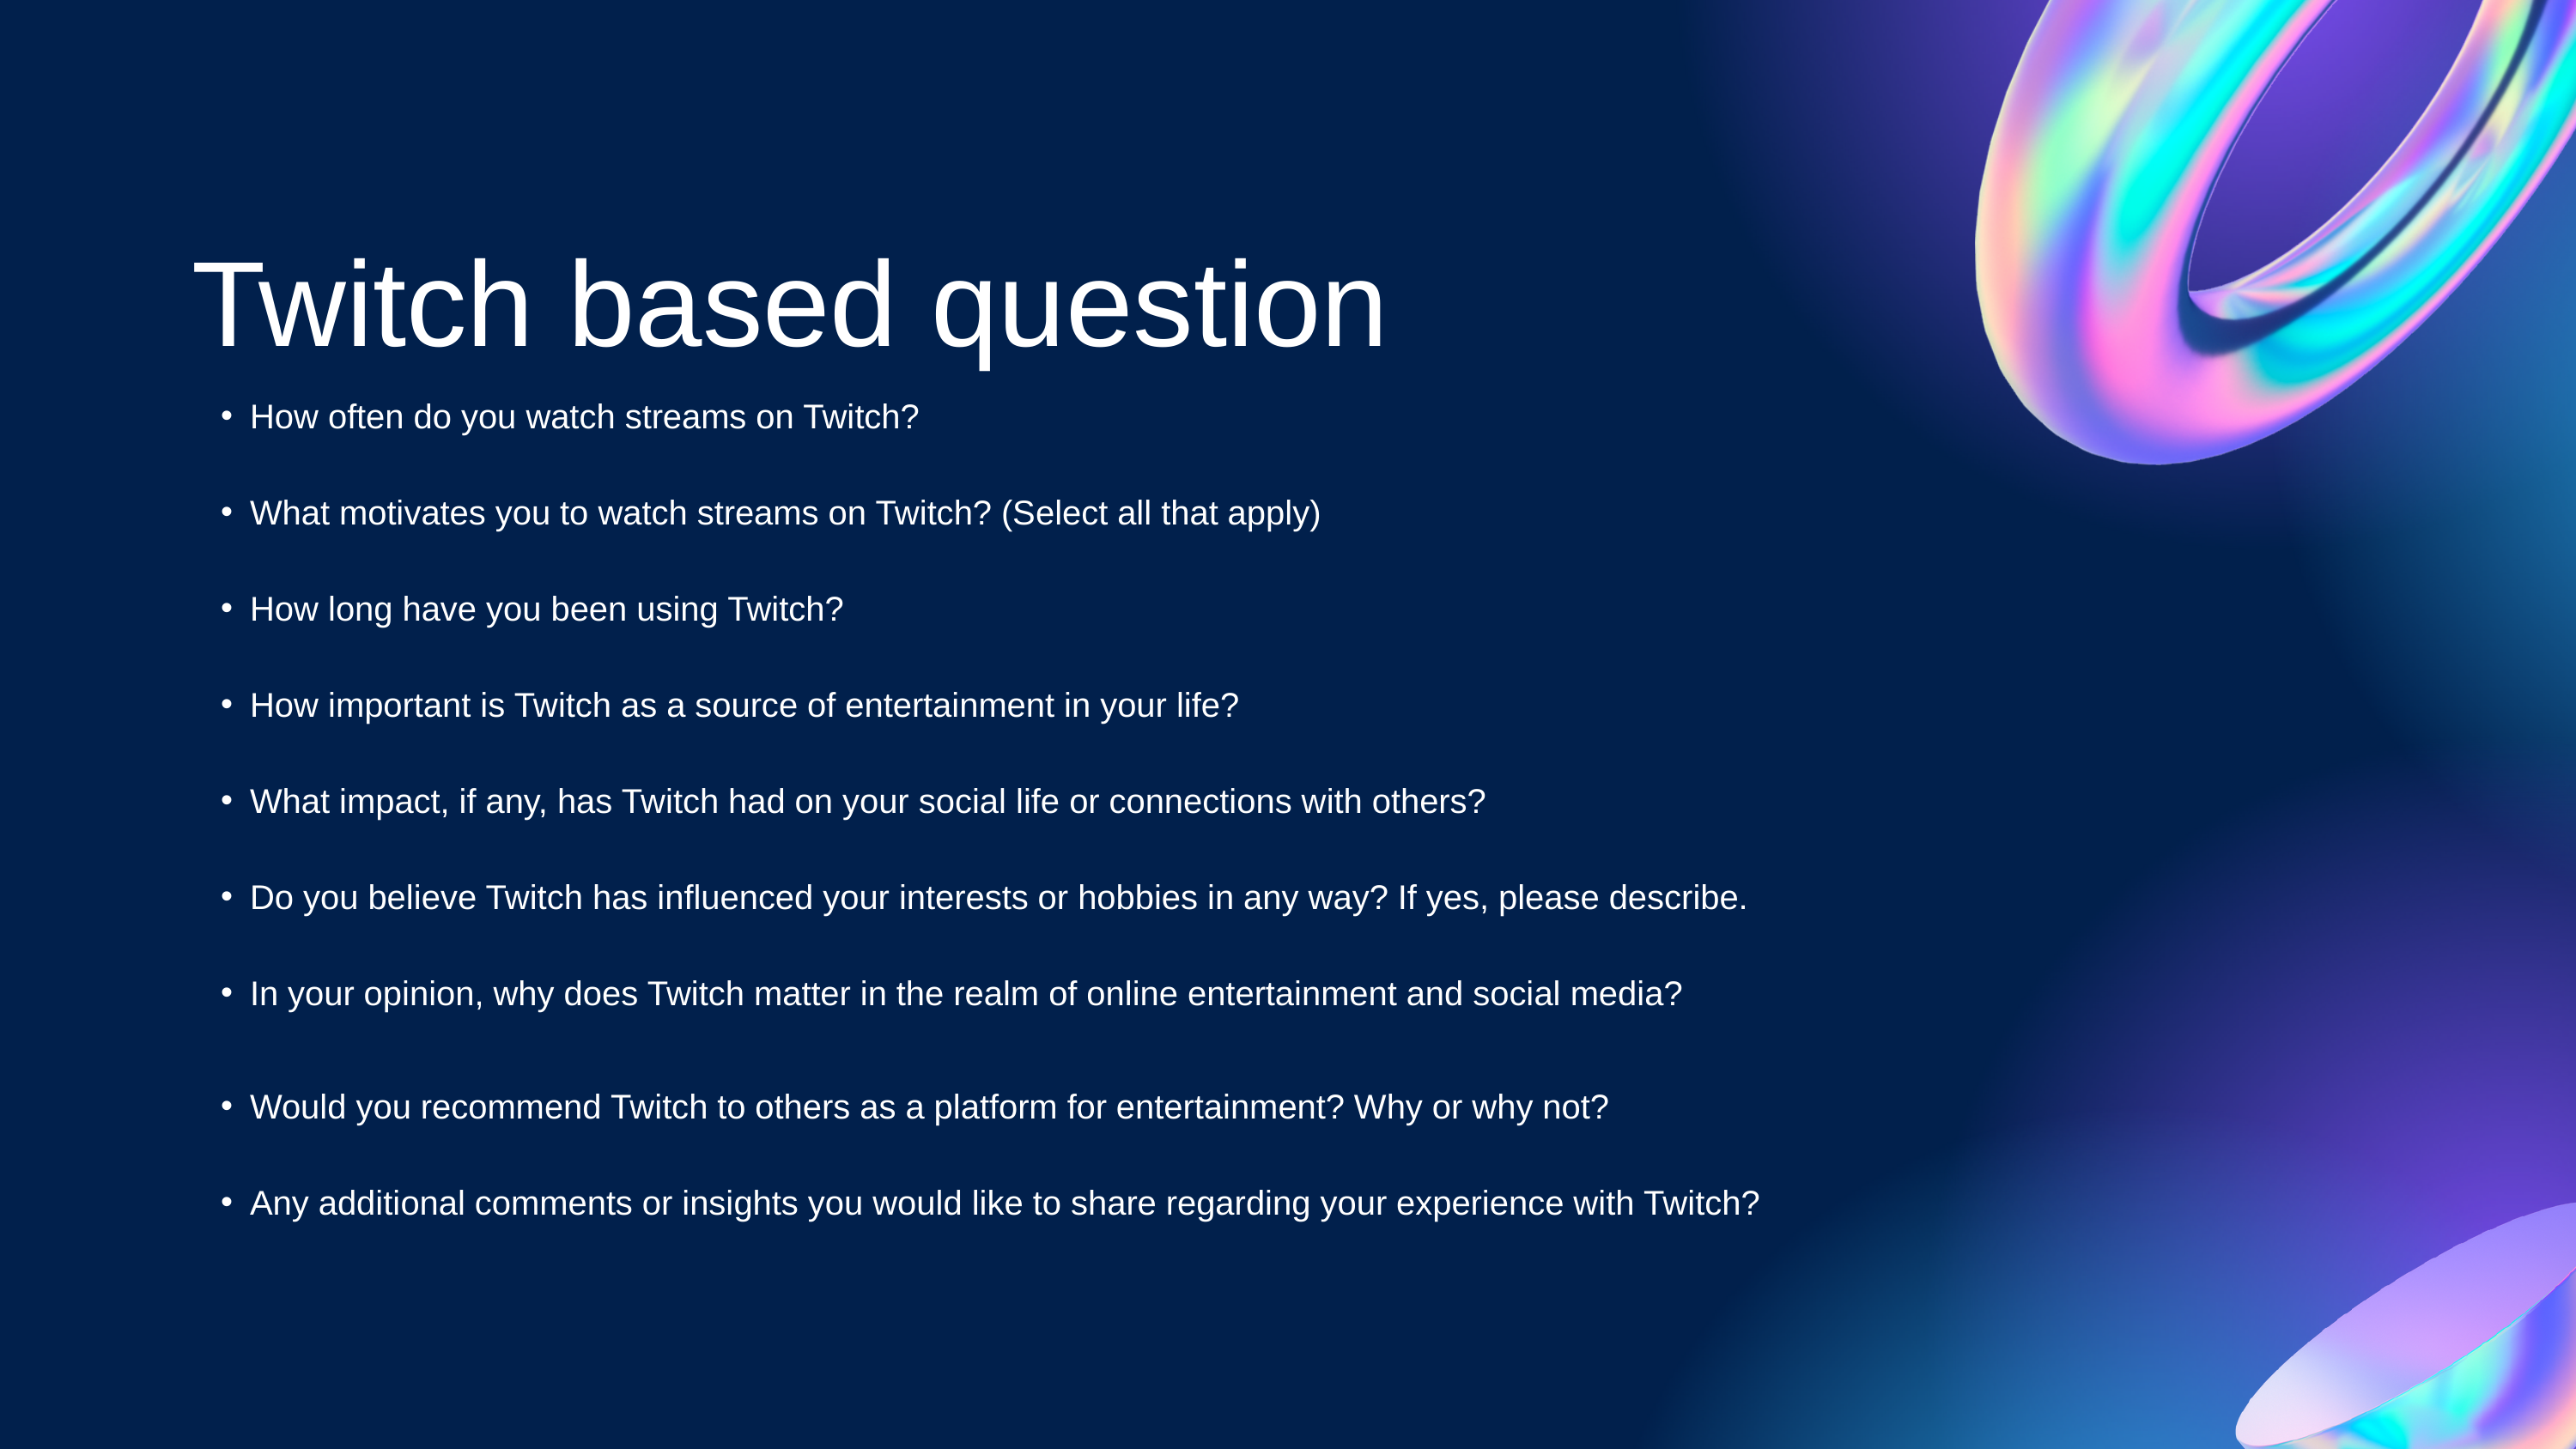

Twitch based question
How often do you watch streams on Twitch?

What motivates you to watch streams on Twitch? (Select all that apply)

How long have you been using Twitch?

How important is Twitch as a source of entertainment in your life?

What impact, if any, has Twitch had on your social life or connections with others?

Do you believe Twitch has influenced your interests or hobbies in any way? If yes, please describe.

In your opinion, why does Twitch matter in the realm of online entertainment and social media?

Would you recommend Twitch to others as a platform for entertainment? Why or why not?

Any additional comments or insights you would like to share regarding your experience with Twitch?